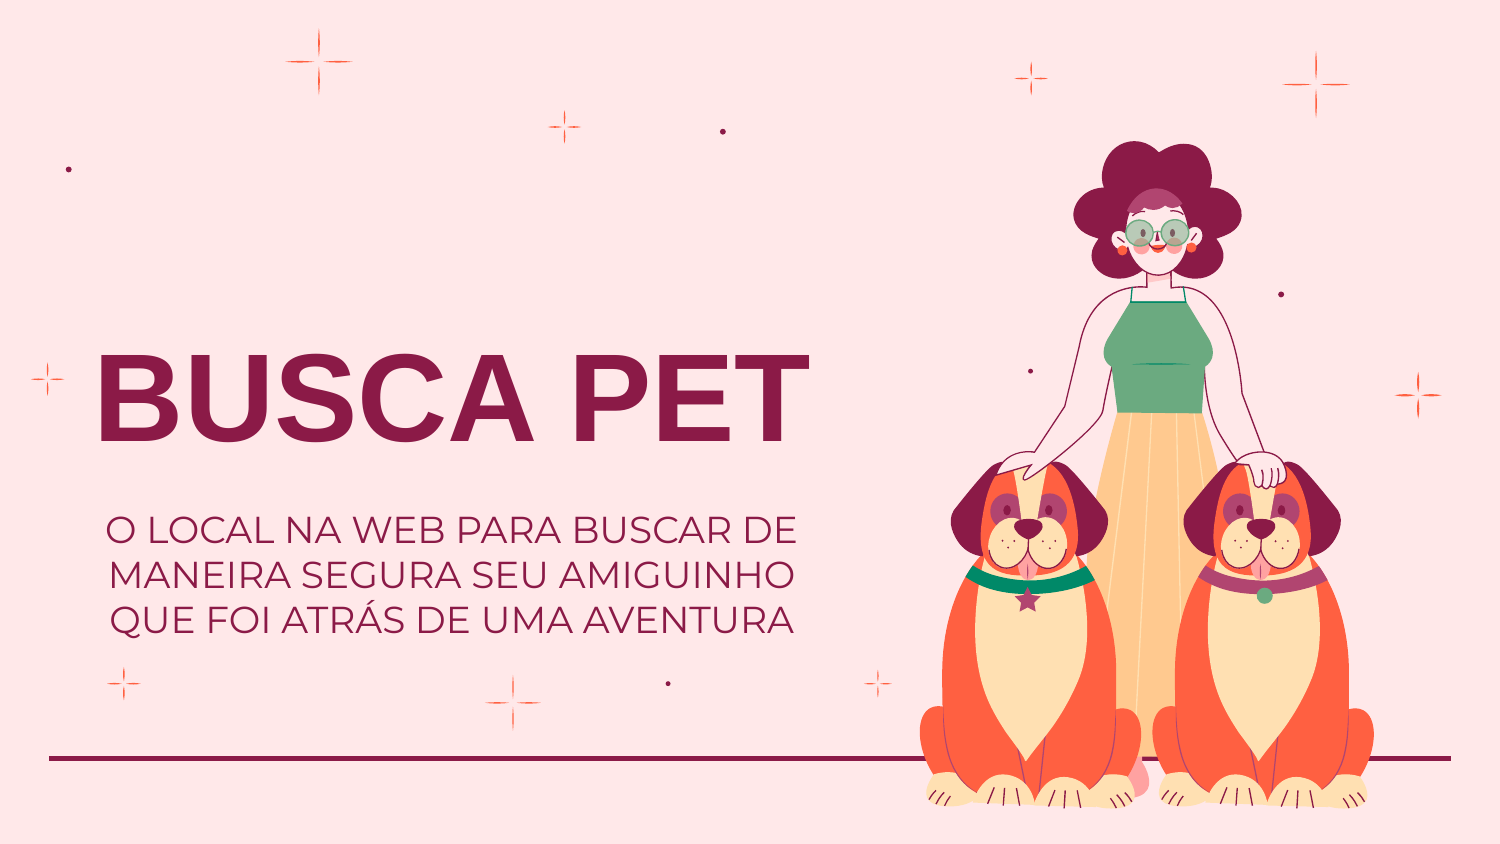

# BUSCA PET

O LOCAL NA WEB PARA BUSCAR DE MANEIRA SEGURA SEU AMIGUINHO QUE FOI ATRÁS DE UMA AVENTURA